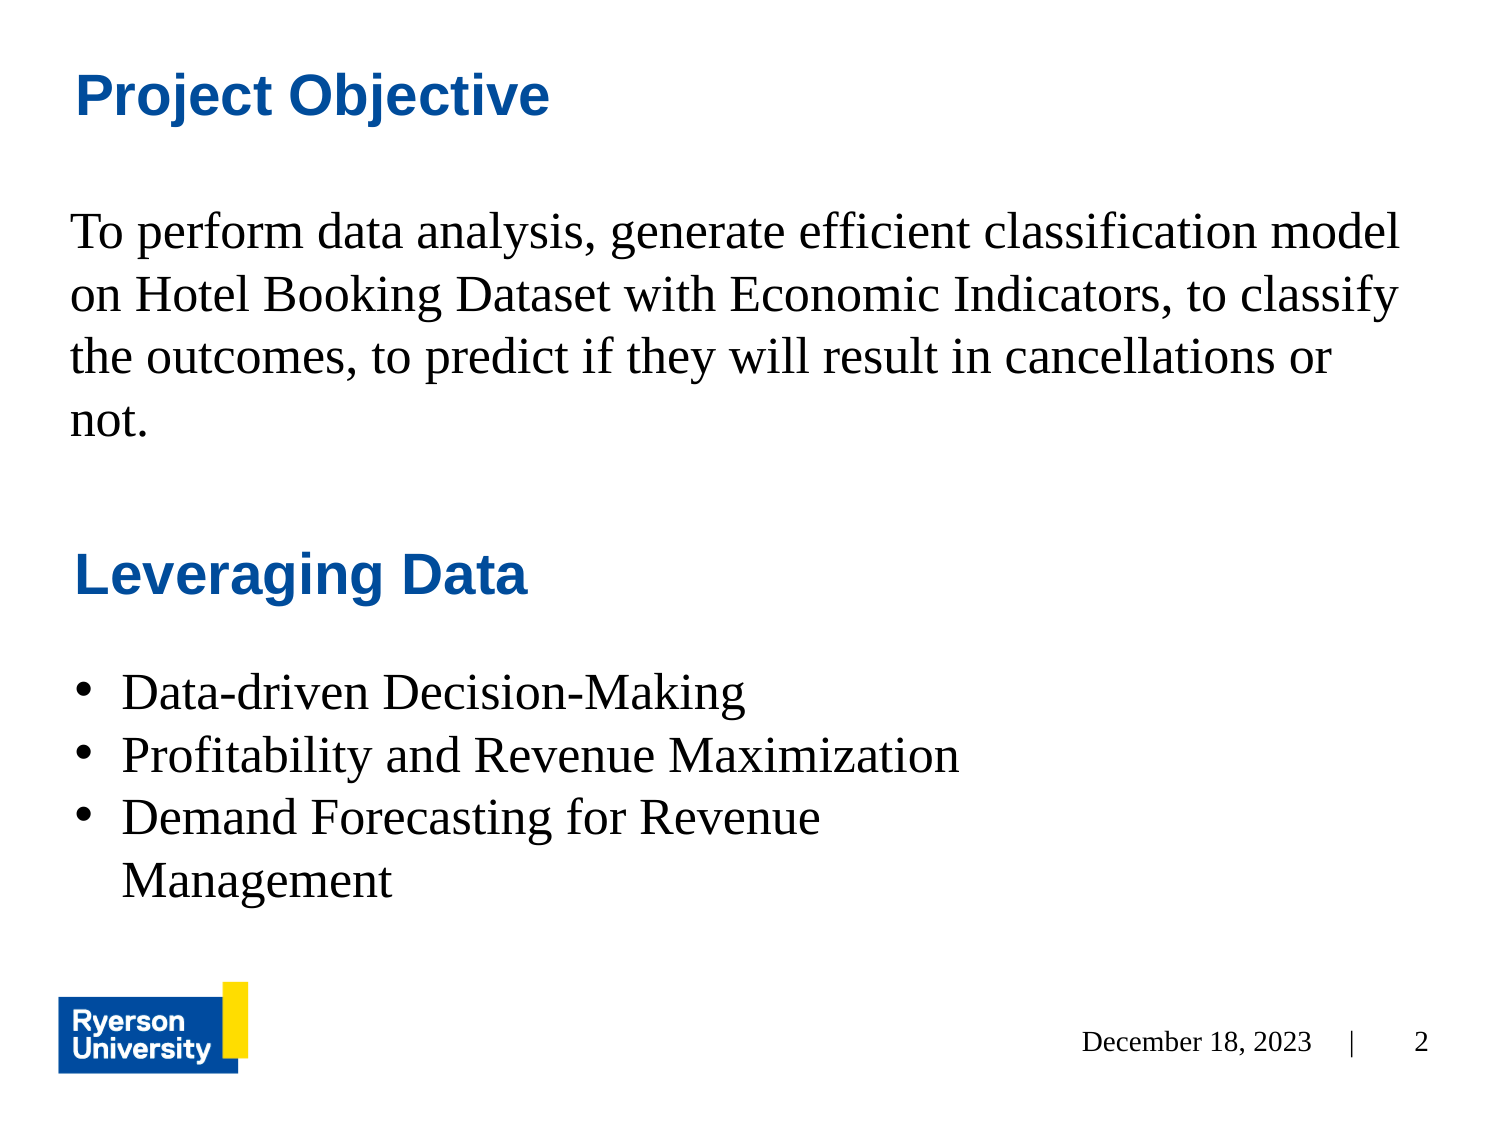

# Project Objective
To perform data analysis, generate efficient classification model on Hotel Booking Dataset with Economic Indicators, to classify the outcomes, to predict if they will result in cancellations or not.
Leveraging Data
Data-driven Decision-Making
Profitability and Revenue Maximization
Demand Forecasting for Revenue Management

December 18, 2023     |
2